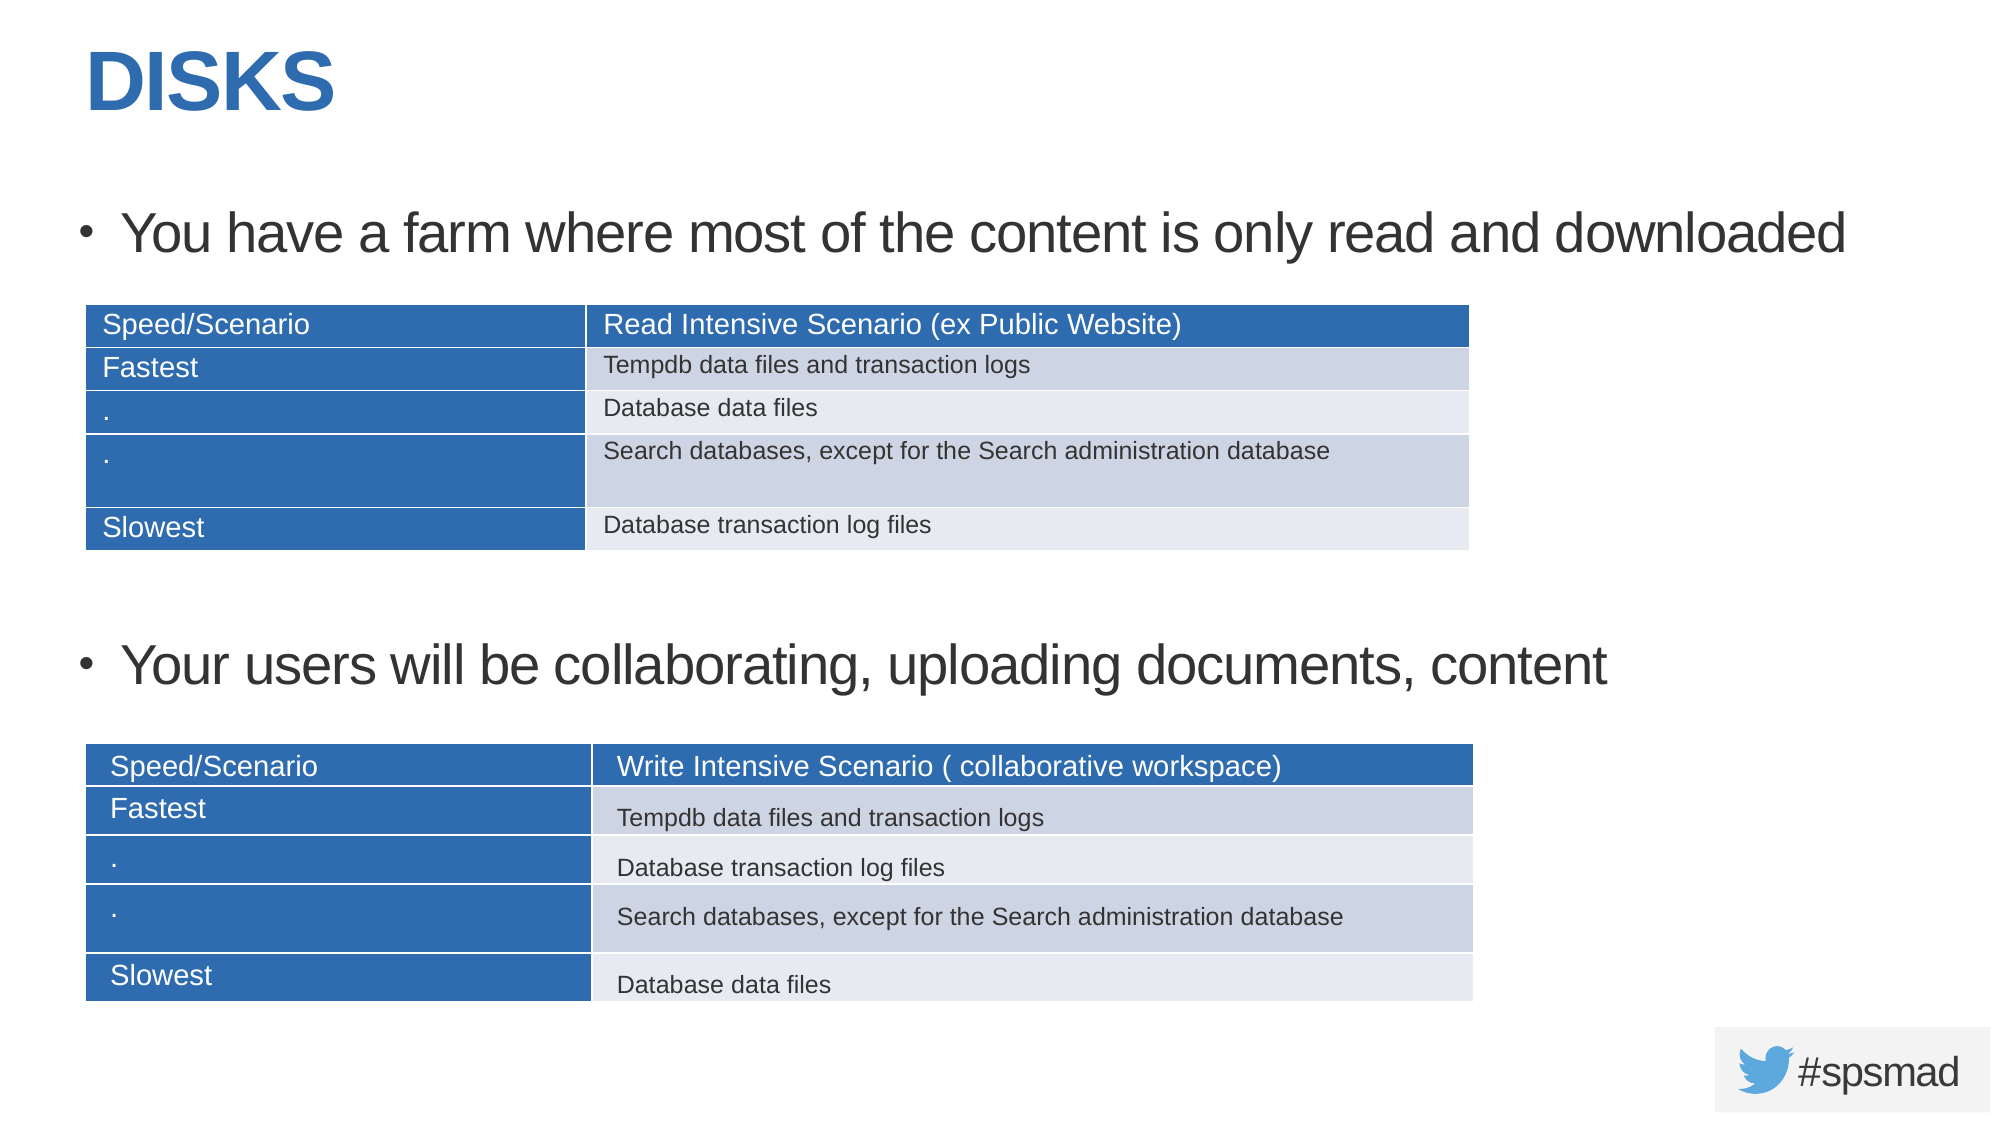

# DISKS
You have a farm where most of the content is only read and downloaded

Your users will be collaborating, uploading documents, content

| Speed/Scenario | Read Intensive Scenario (ex Public Website) |
| --- | --- |
| Fastest | Tempdb data files and transaction logs |
| . | Database data files |
| . | Search databases, except for the Search administration database |
| Slowest | Database transaction log files |
| Speed/Scenario | Write Intensive Scenario ( collaborative workspace) |
| --- | --- |
| Fastest | Tempdb data files and transaction logs |
| . | Database transaction log files |
| . | Search databases, except for the Search administration database |
| Slowest | Database data files |